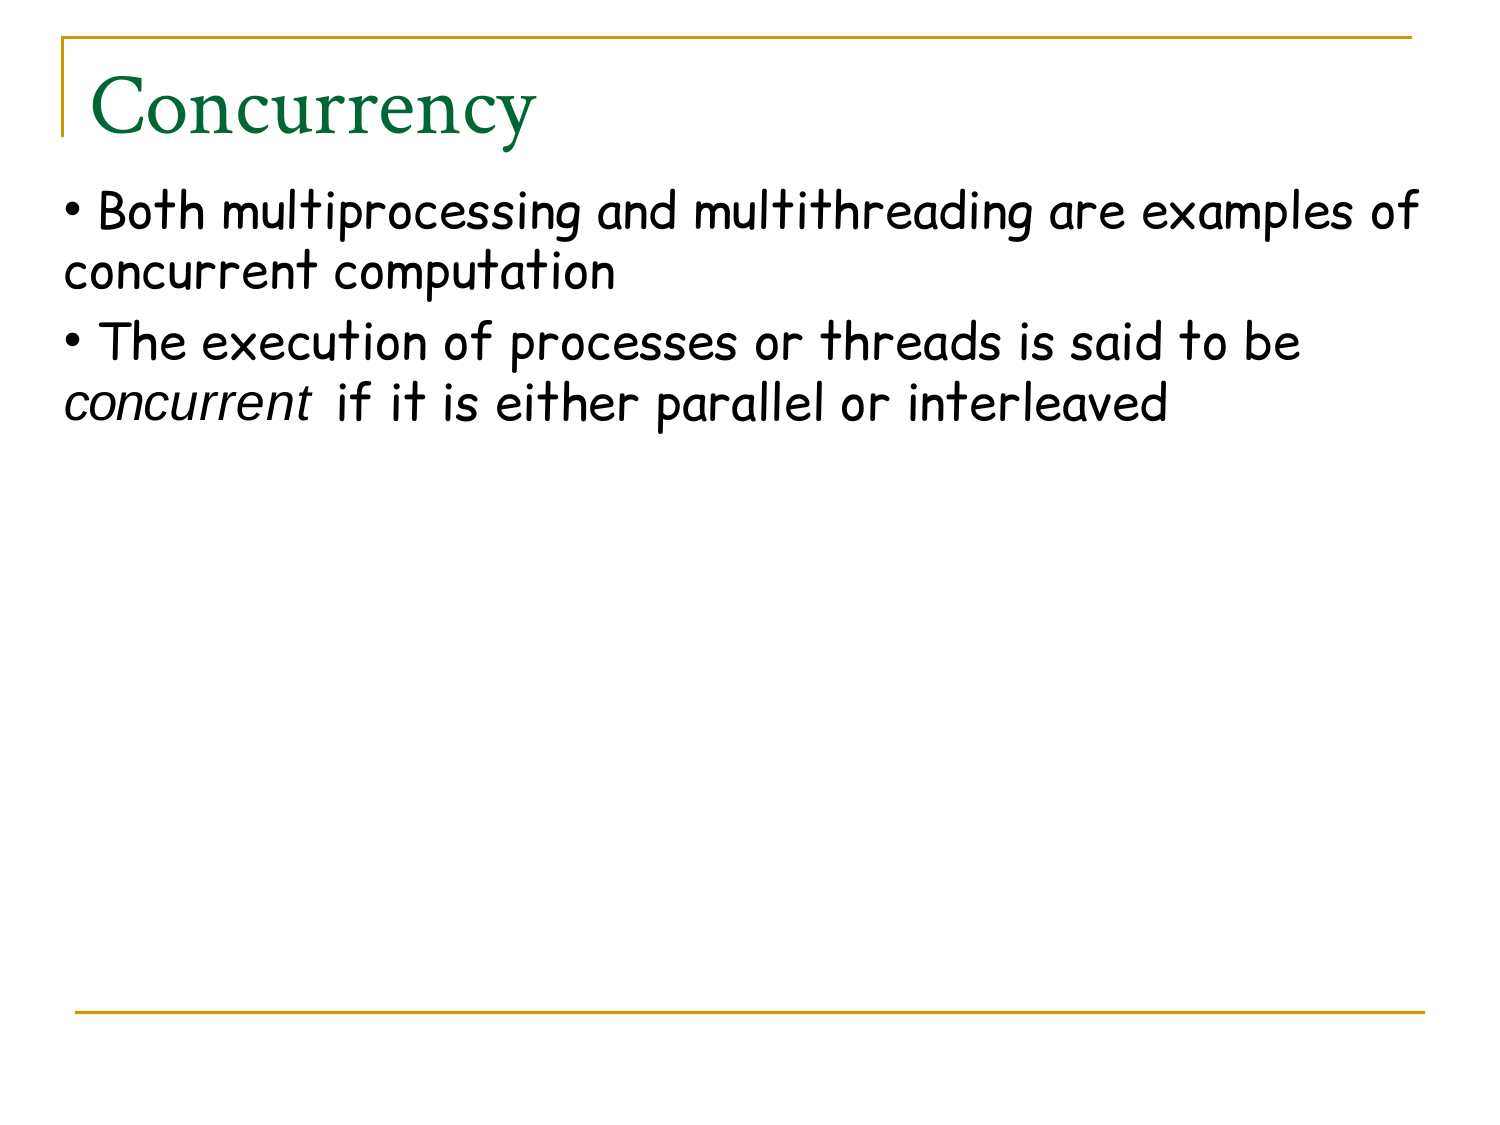

# Concurrency
Both multiprocessing and multithreading are examples of
concurrent computation
The execution of processes or threads is said to be
concurrent if it is either parallel or interleaved